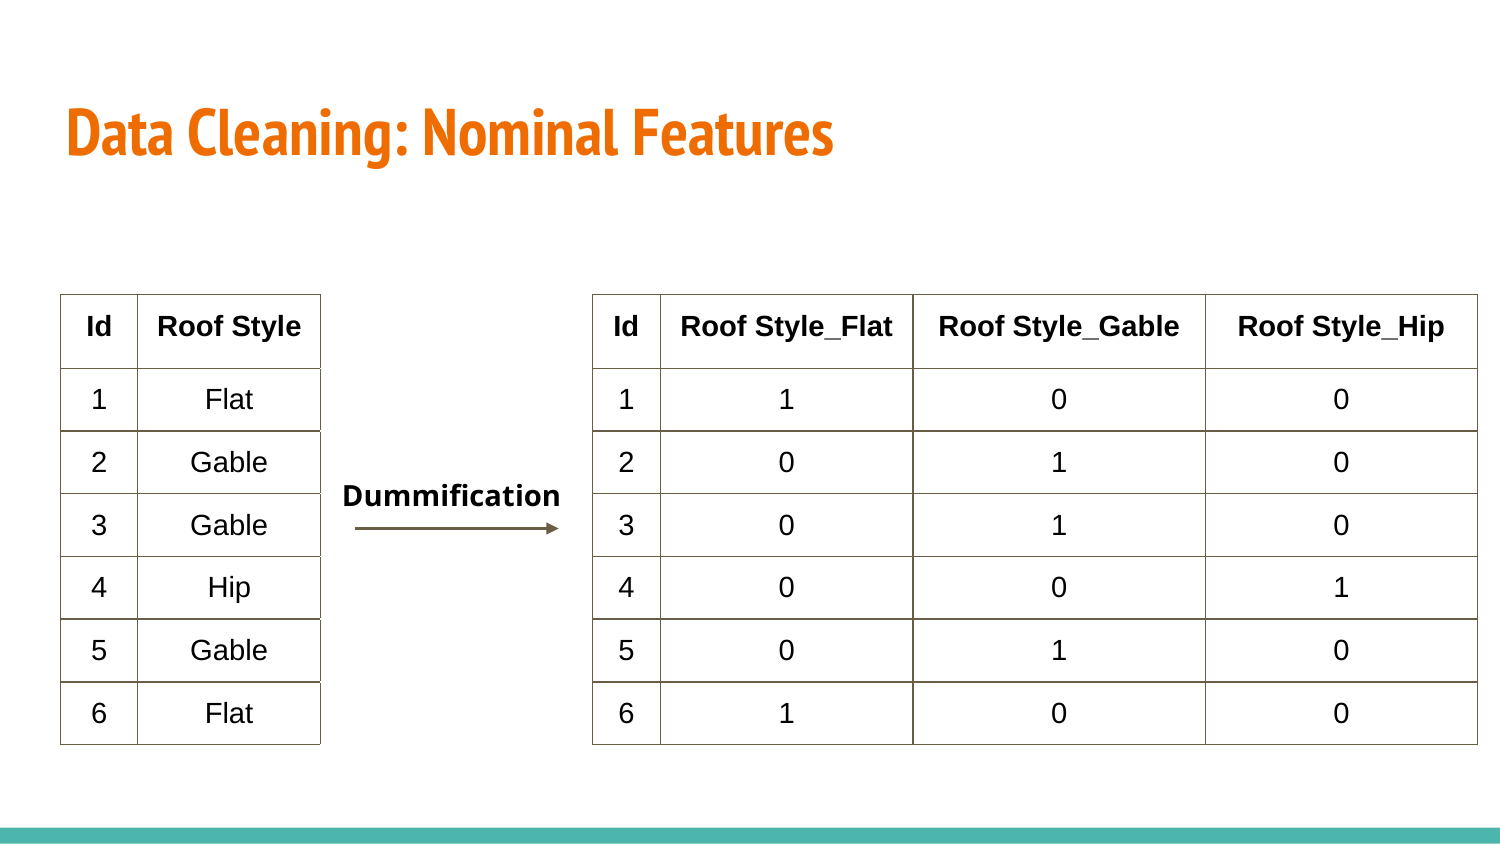

# Data Cleaning: Nominal Features

| Id | Roof Style |  | Id | Roof Style\_Flat | Roof Style\_Gable | Roof Style\_Hip |
| --- | --- | --- | --- | --- | --- | --- |
| 1 | Flat |  | 1 | 1 | 0 | 0 |
| 2 | Gable |  | 2 | 0 | 1 | 0 |
| 3 | Gable |  | 3 | 0 | 1 | 0 |
| 4 | Hip |  | 4 | 0 | 0 | 1 |
| 5 | Gable |  | 5 | 0 | 1 | 0 |
| 6 | Flat |  | 6 | 1 | 0 | 0 |
Dummification